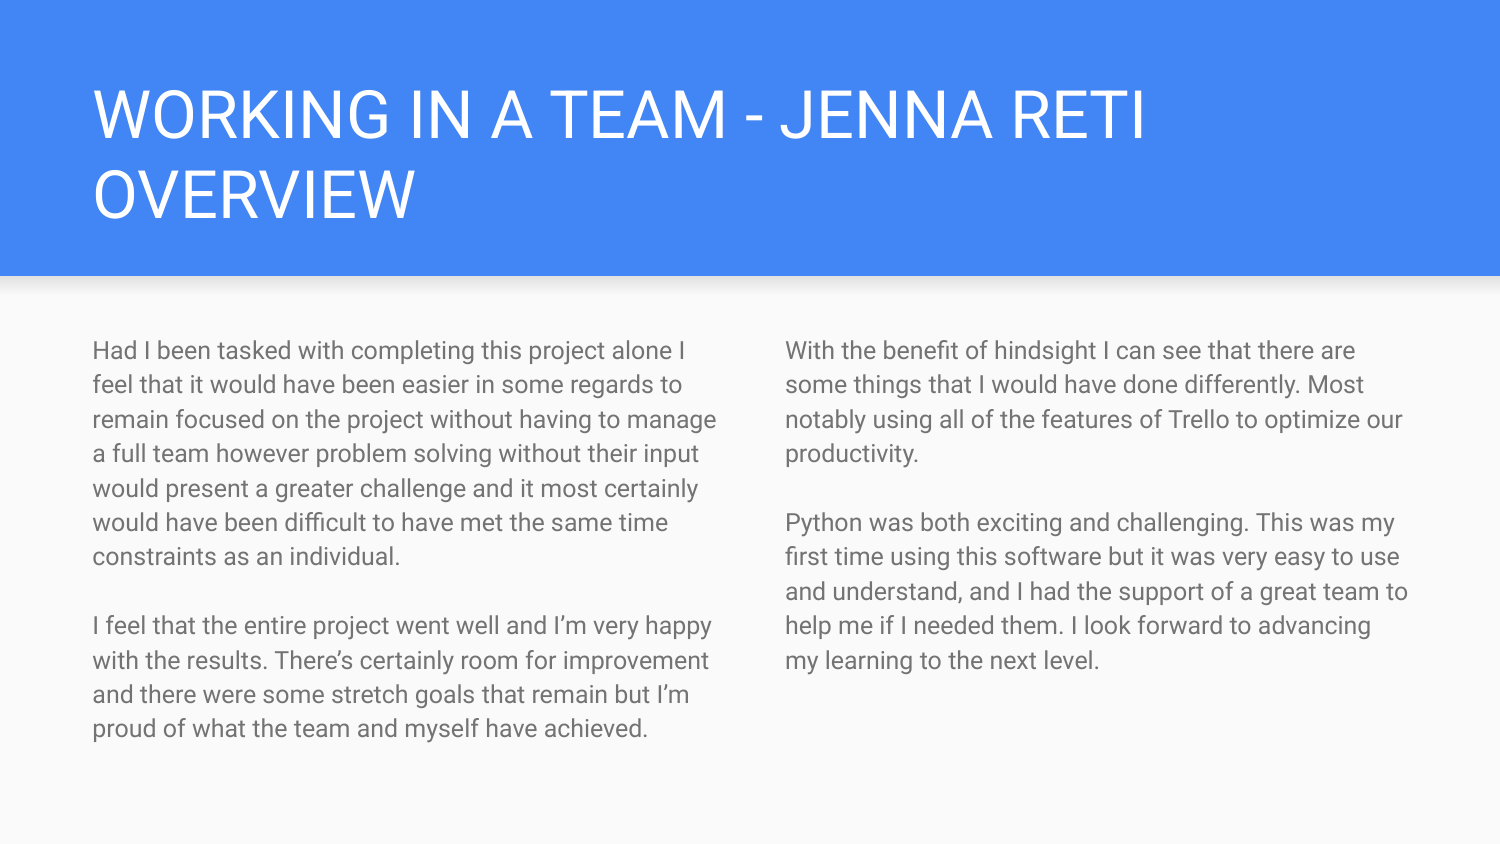

# WORKING IN A TEAM - JENNA RETI OVERVIEW
Had I been tasked with completing this project alone I feel that it would have been easier in some regards to remain focused on the project without having to manage a full team however problem solving without their input would present a greater challenge and it most certainly would have been difficult to have met the same time constraints as an individual.
I feel that the entire project went well and I’m very happy with the results. There’s certainly room for improvement and there were some stretch goals that remain but I’m proud of what the team and myself have achieved.
With the benefit of hindsight I can see that there are some things that I would have done differently. Most notably using all of the features of Trello to optimize our productivity.
Python was both exciting and challenging. This was my first time using this software but it was very easy to use and understand, and I had the support of a great team to help me if I needed them. I look forward to advancing my learning to the next level.